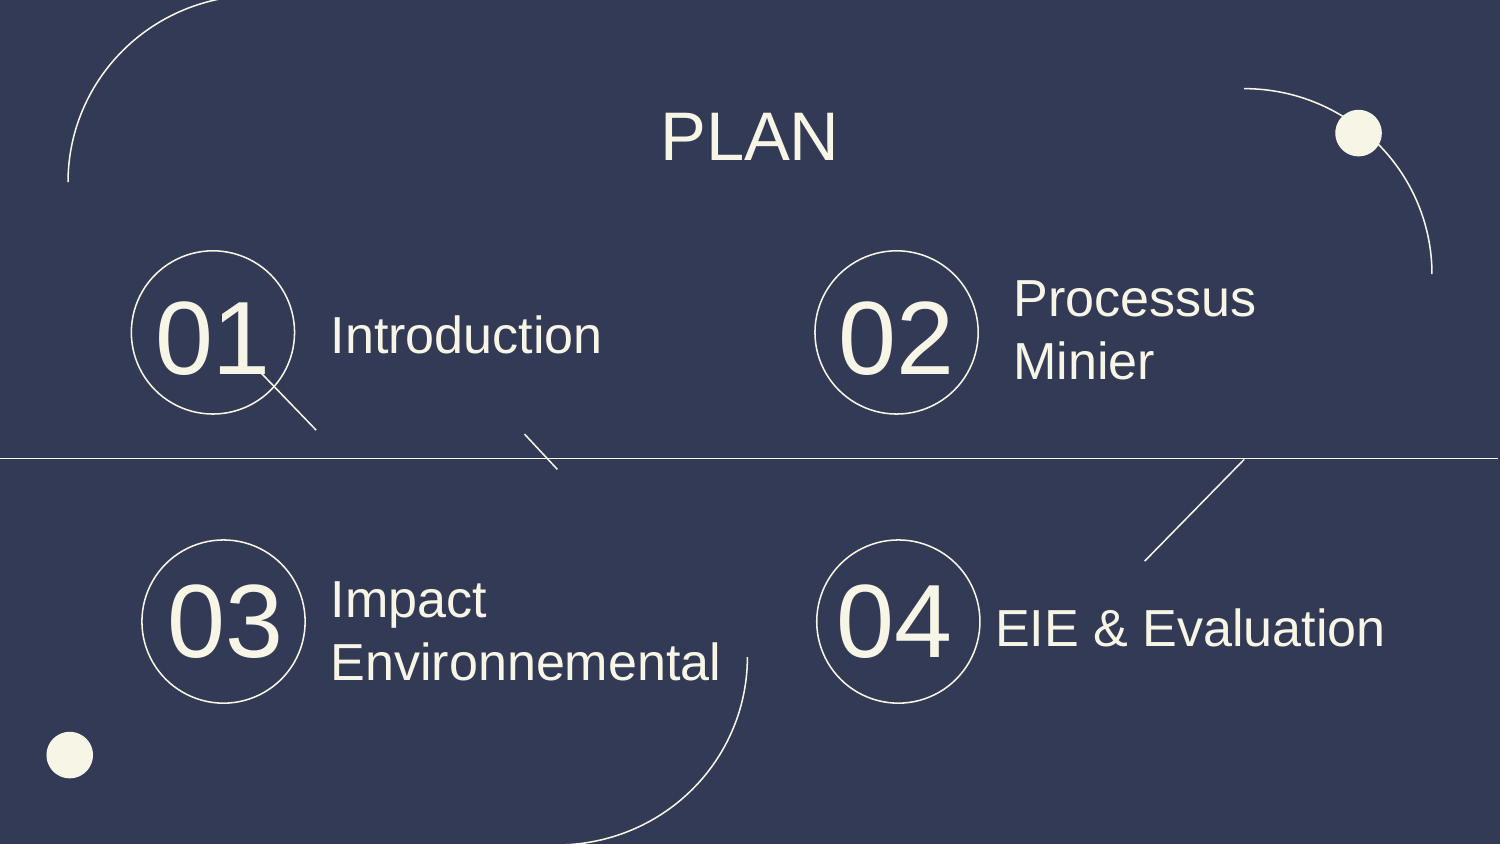

PLAN

01
02
Processus Minier
# Introduction

03
04
EIE & Evaluation
Impact Environnemental